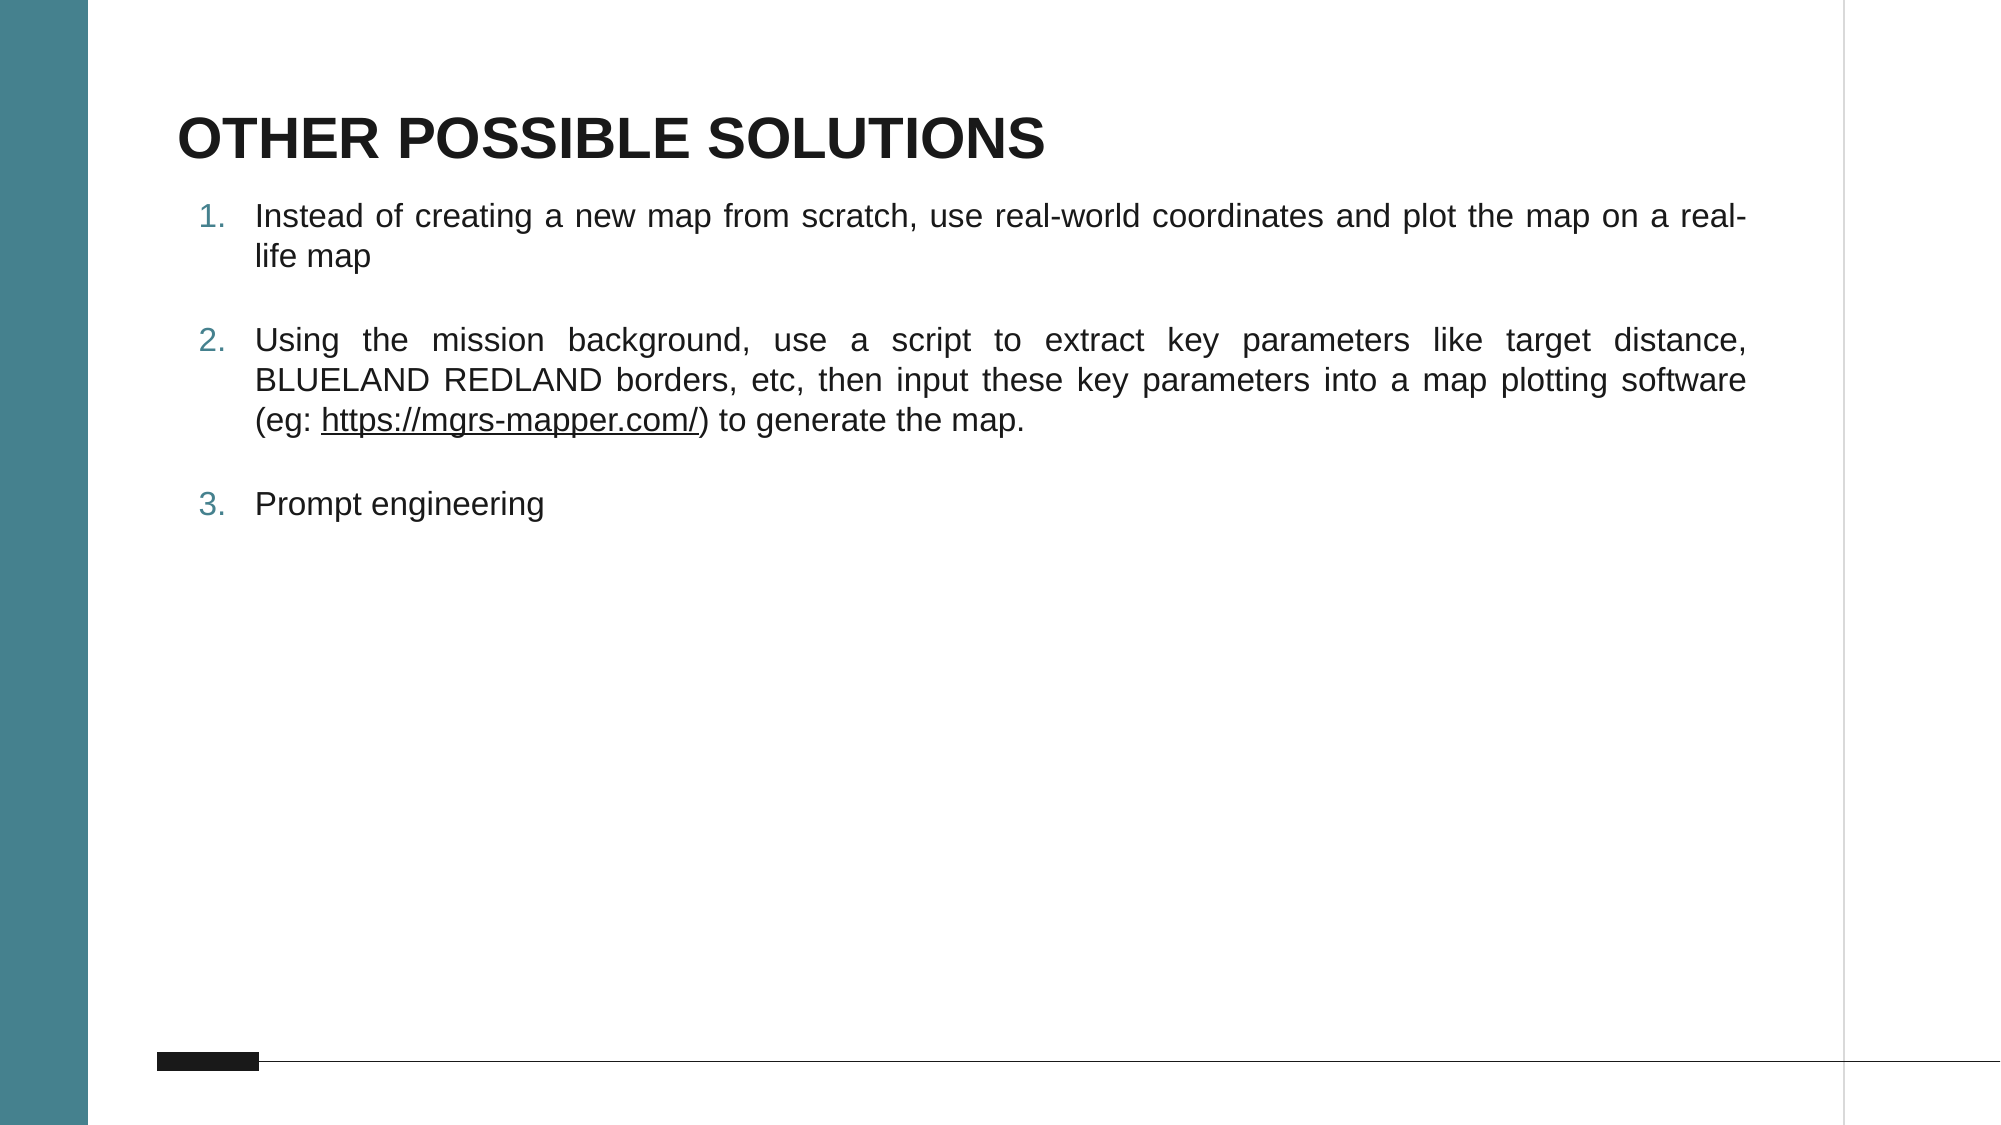

# OTHER POSSIBLE SOLUTIONS
Instead of creating a new map from scratch, use real-world coordinates and plot the map on a real-life map
Using the mission background, use a script to extract key parameters like target distance, BLUELAND REDLAND borders, etc, then input these key parameters into a map plotting software (eg: https://mgrs-mapper.com/) to generate the map.
Prompt engineering